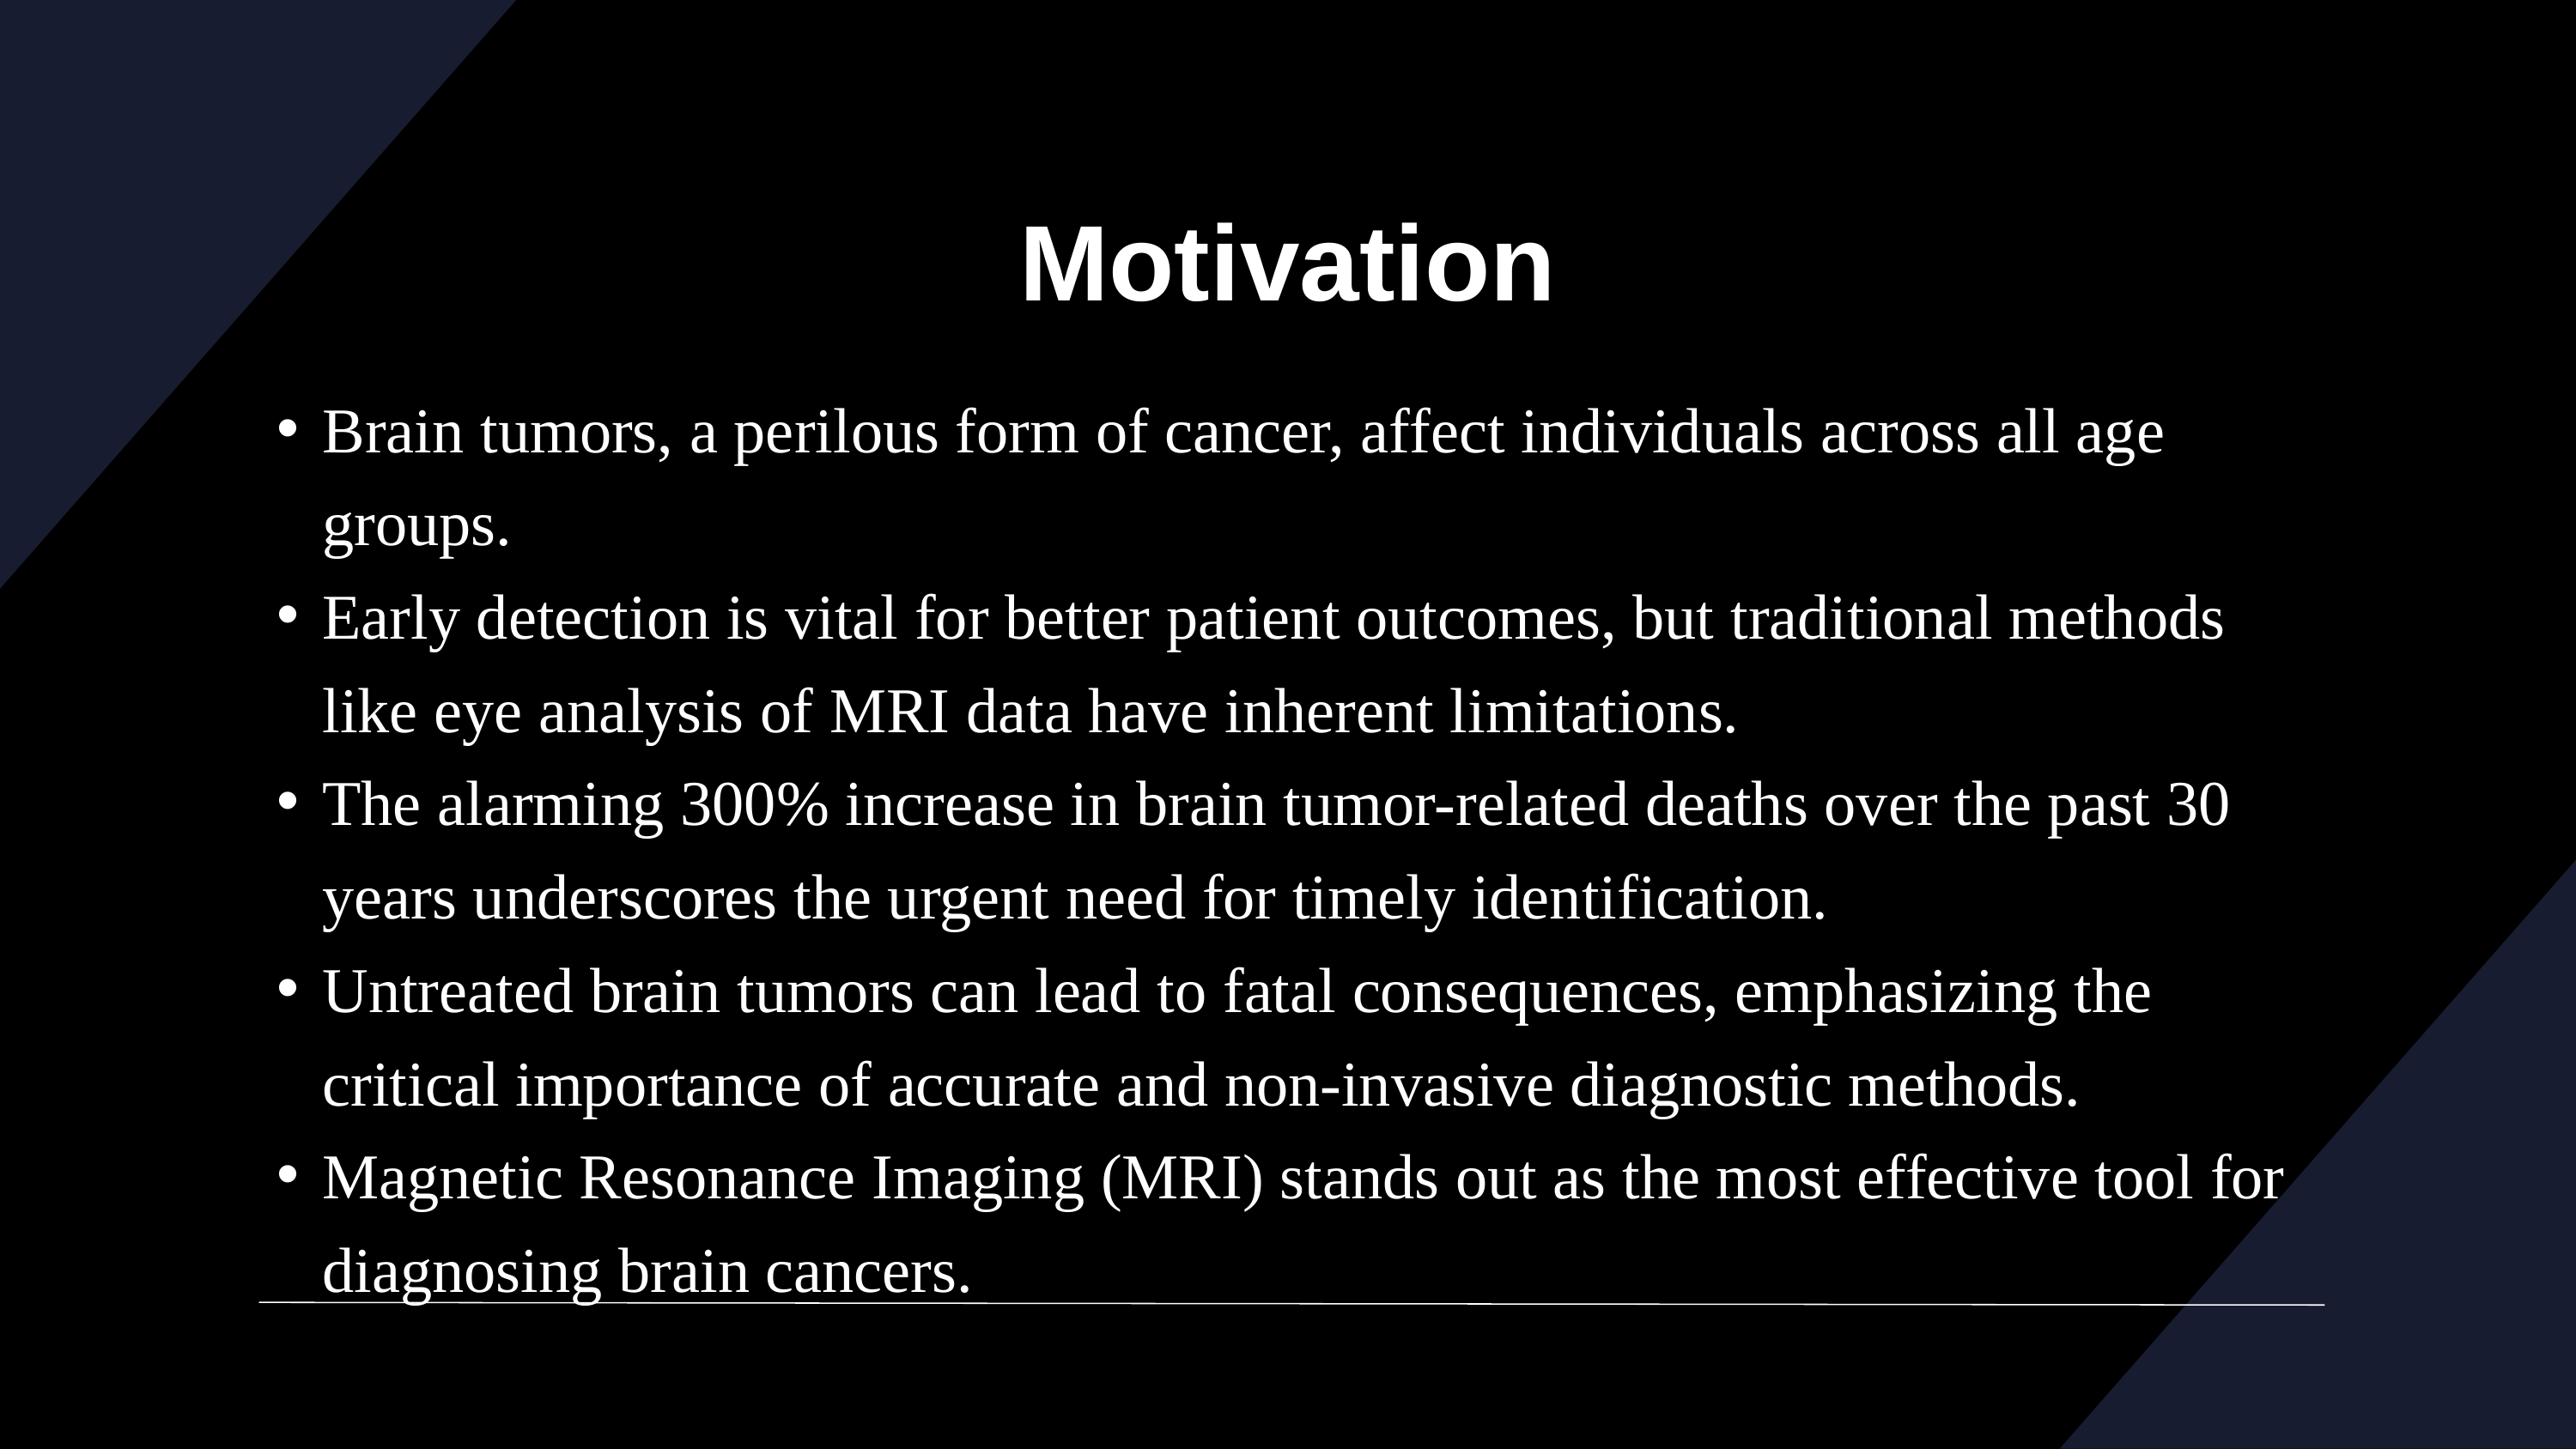

Motivation
Brain tumors, a perilous form of cancer, affect individuals across all age groups.
Early detection is vital for better patient outcomes, but traditional methods like eye analysis of MRI data have inherent limitations.
The alarming 300% increase in brain tumor-related deaths over the past 30 years underscores the urgent need for timely identification.
Untreated brain tumors can lead to fatal consequences, emphasizing the critical importance of accurate and non-invasive diagnostic methods.
Magnetic Resonance Imaging (MRI) stands out as the most effective tool for diagnosing brain cancers.